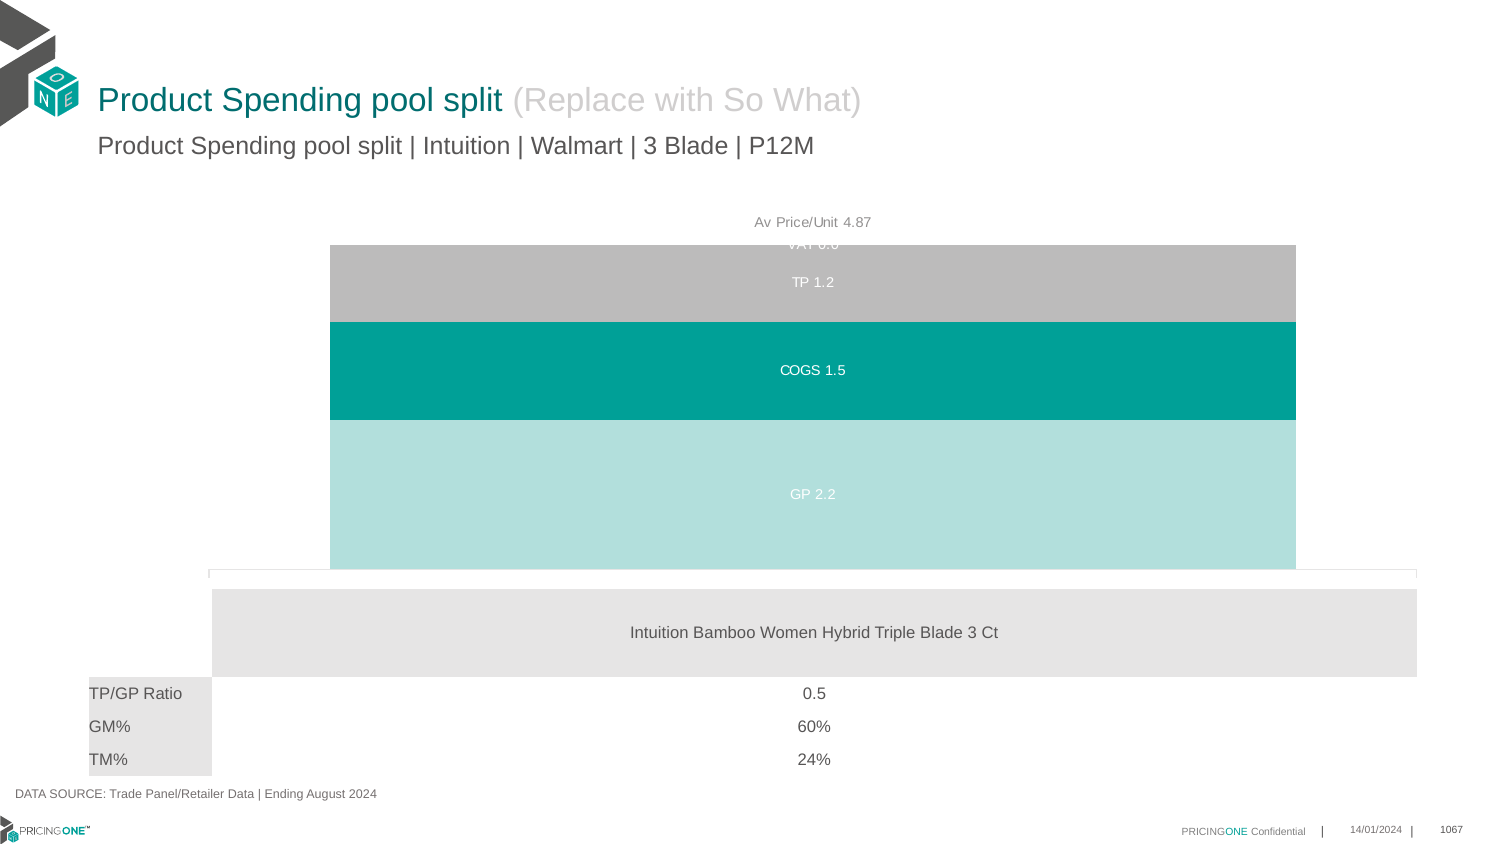

# Product Spending pool split (Replace with So What)
Product Spending pool split | Intuition | Walmart | 3 Blade | P12M

### Chart

| Category | GP | COGS | TP | VAT |
|---|---|---|---|---|
| Av Price/Unit 4.87 | 2.24512116592515 | 1.4758605371630464 | 1.1511721833289714 | 0.0 |
|  | Intuition Bamboo Women Hybrid Triple Blade 3 Ct |
| --- | --- |
| TP/GP Ratio | 0.5 |
| GM% | 60% |
| TM% | 24% |
DATA SOURCE: Trade Panel/Retailer Data | Ending August 2024

14/01/2024
1067